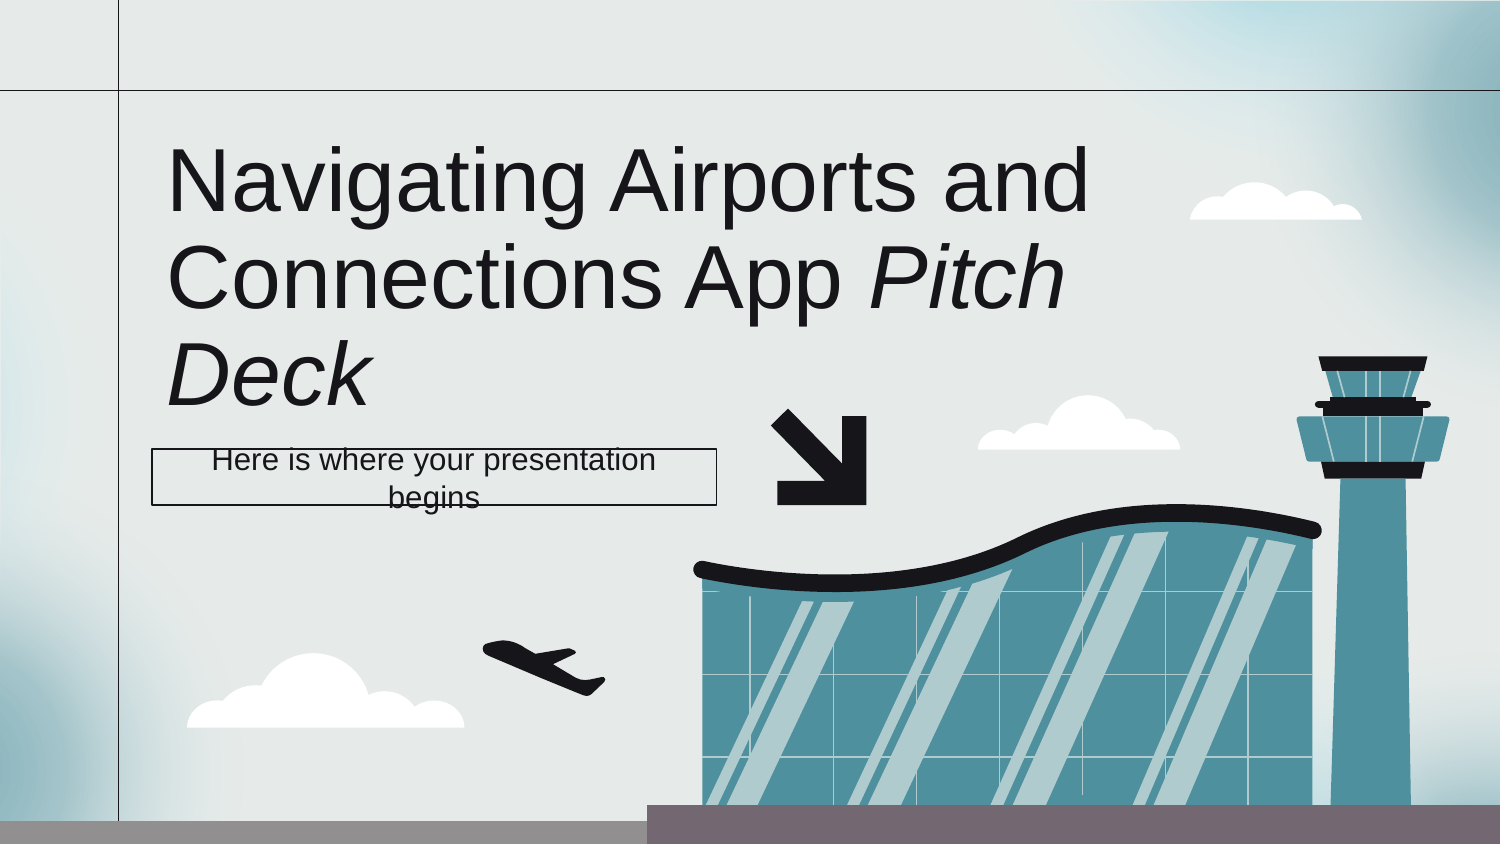

# Navigating Airports and Connections App Pitch Deck

Here is where your presentation begins